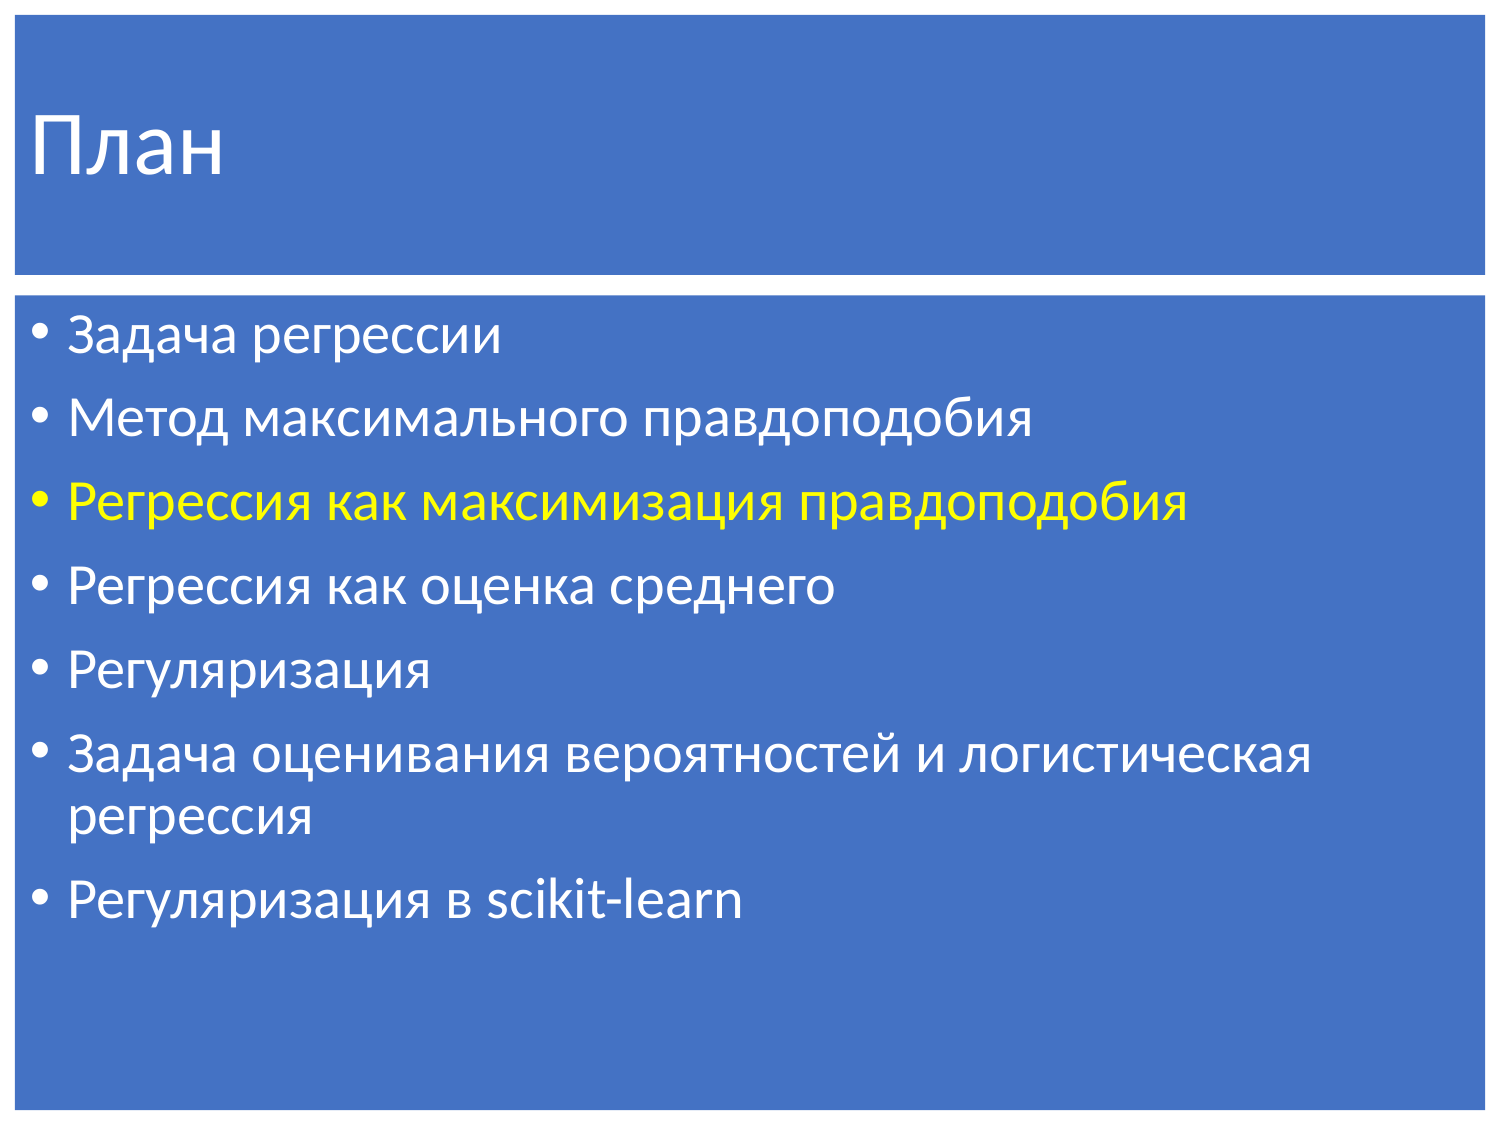

# План
Задача регрессии
Метод максимального правдоподобия
Регрессия как максимизация правдоподобия
Регрессия как оценка среднего
Регуляризация
Задача оценивания вероятностей и логистическая регрессия
Регуляризация в scikit-learn